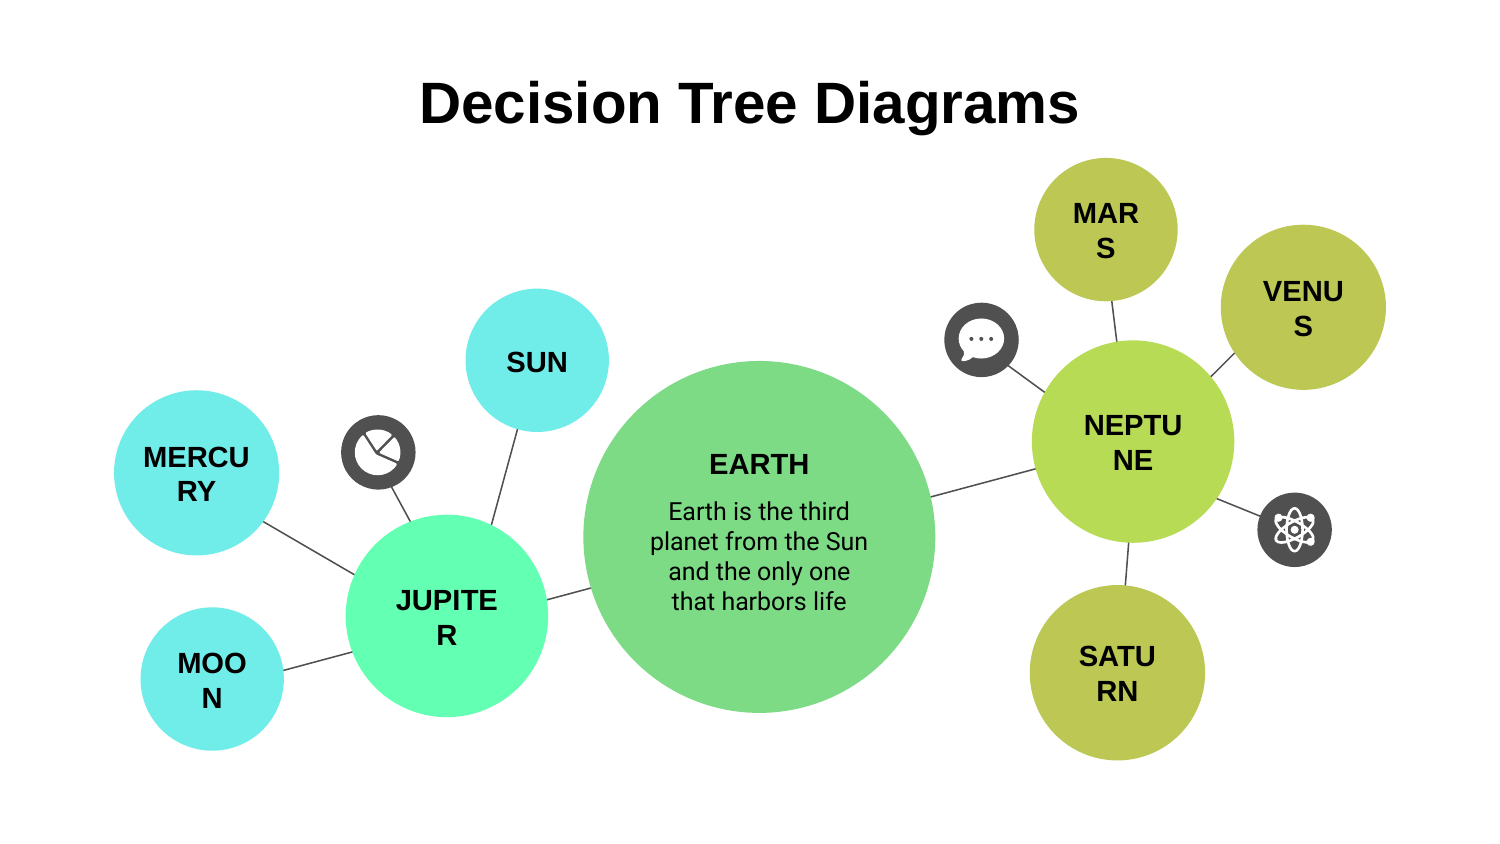

# Decision Tree Diagrams
MARS
VENUS
SUN

NEPTUNE

EARTH
Earth is the third planet from the Sun and the only one that harbors life
MERCURY

JUPITER
SATURN
MOON